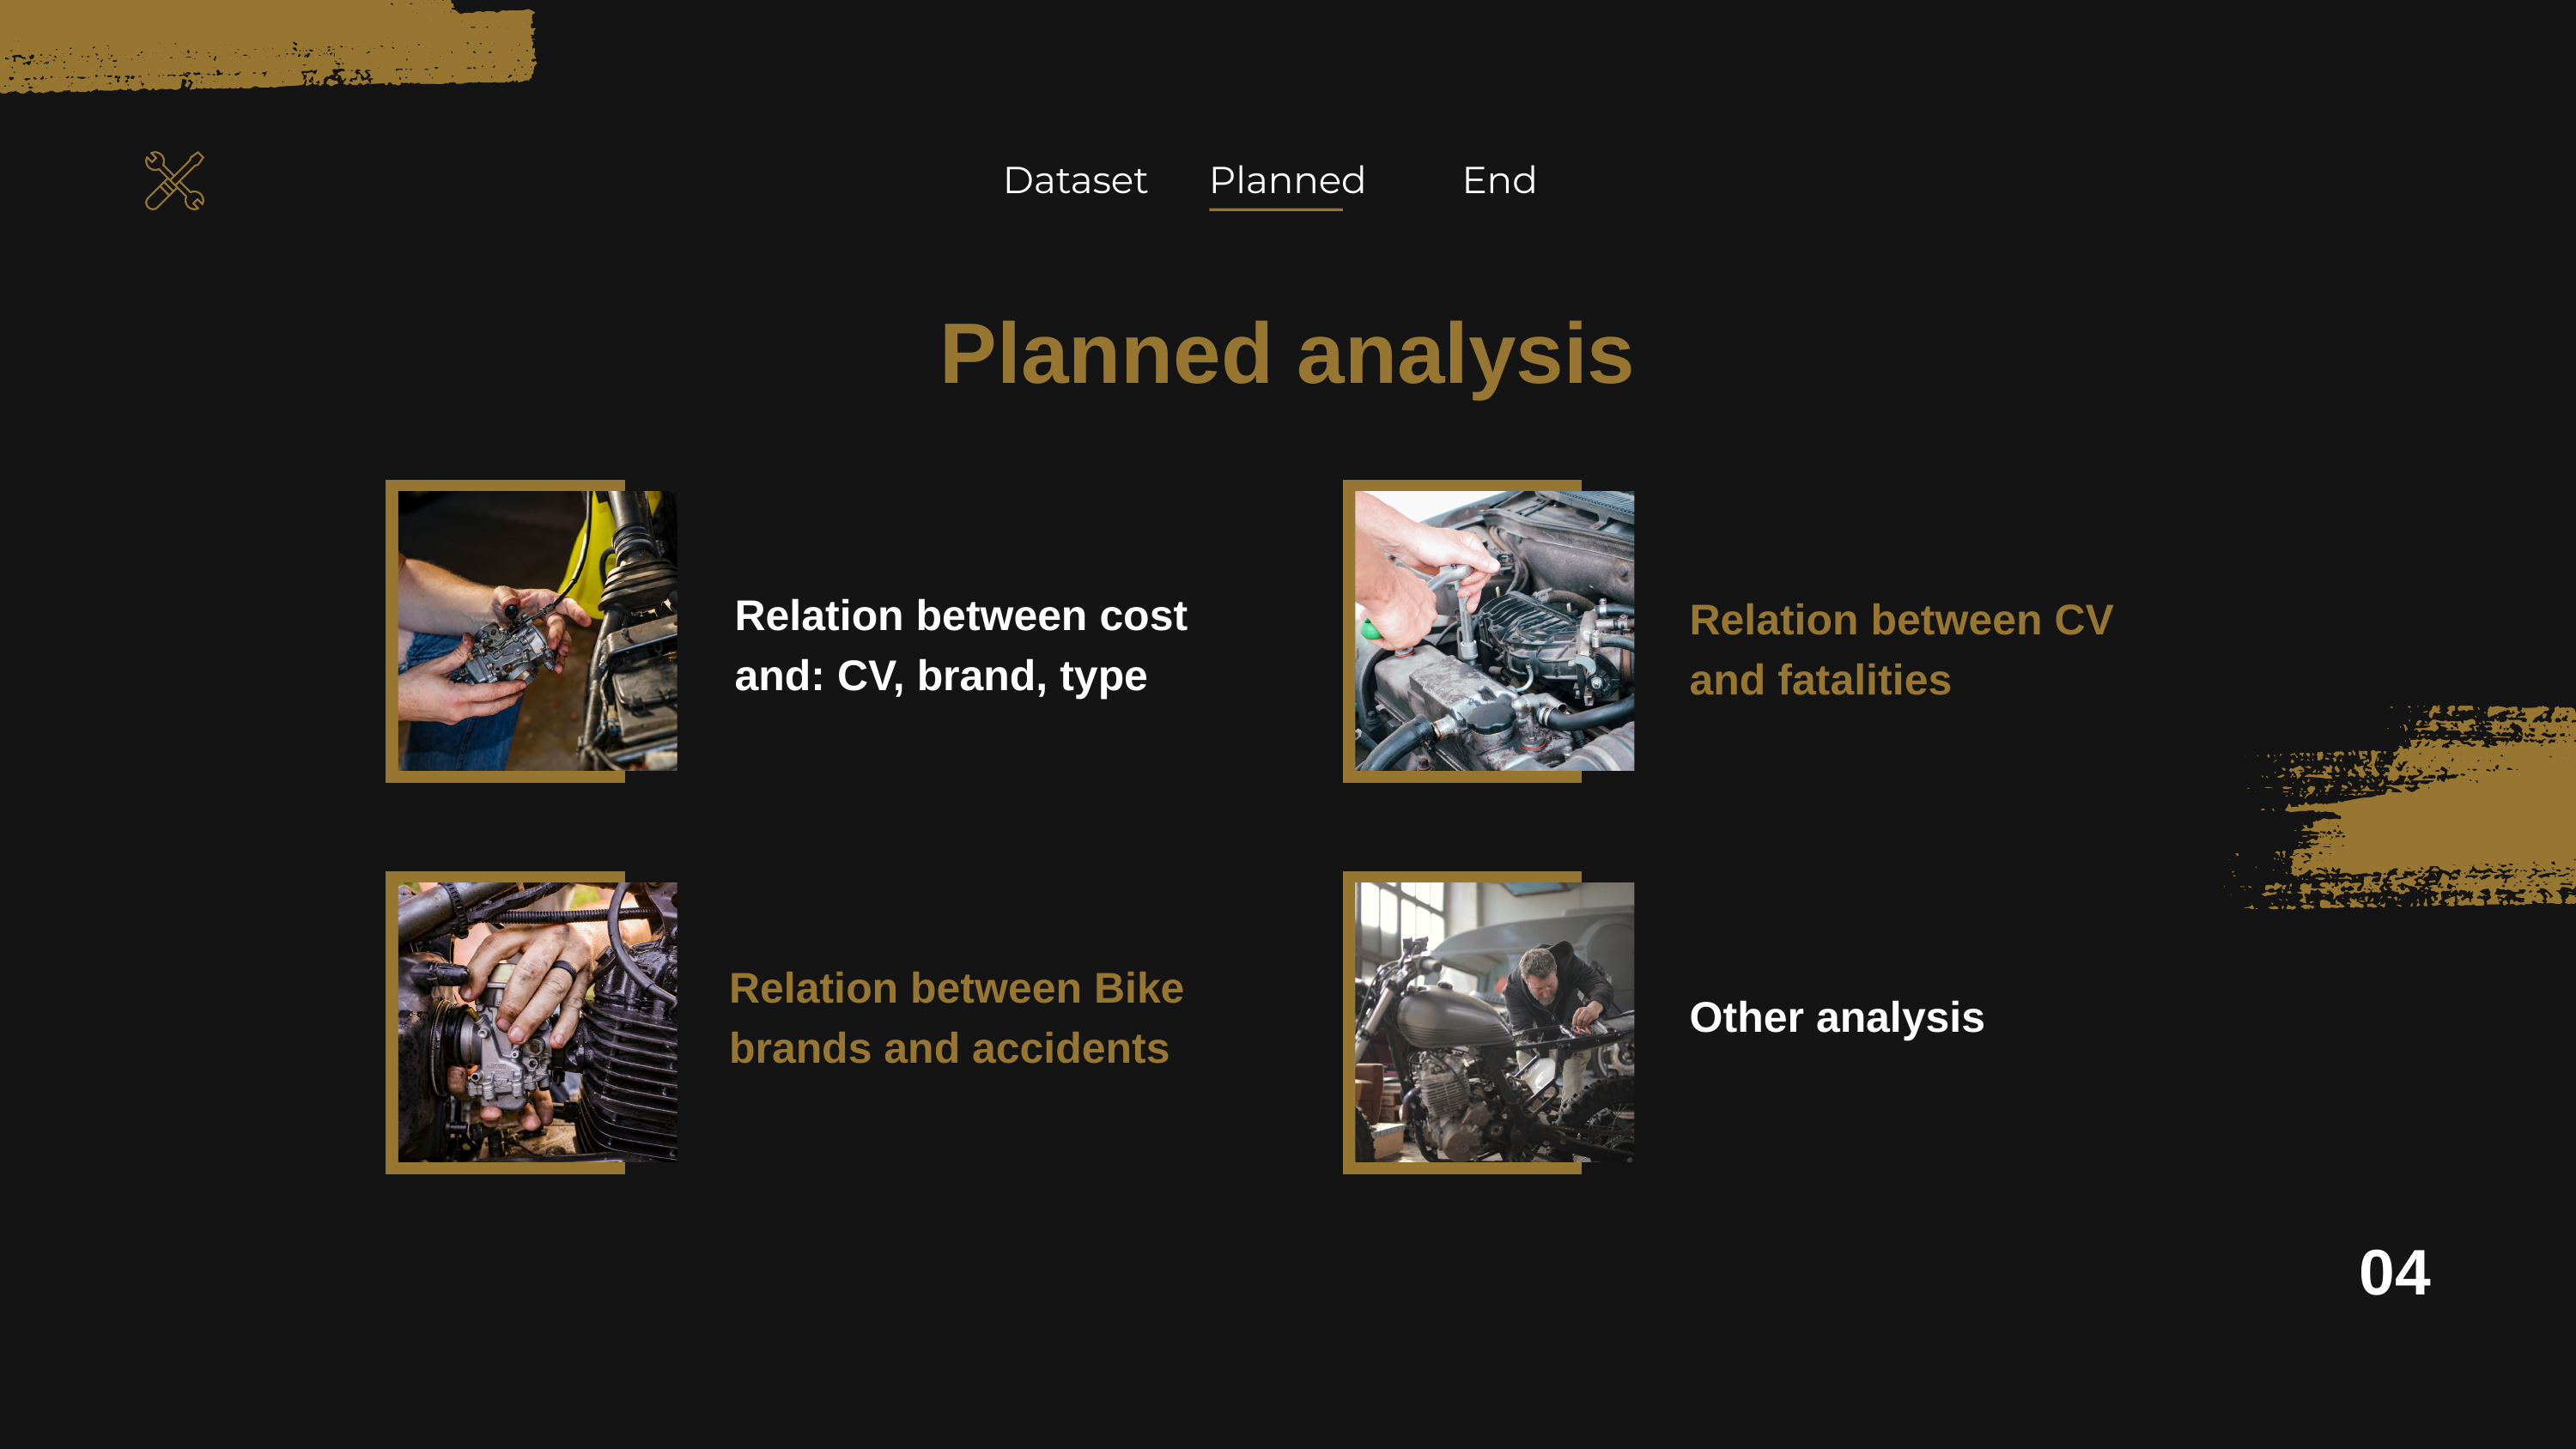

Dataset
Planned
End

Planned analysis

Relation between cost and: CV, brand, type
Relation between CV and fatalities

Relation between Bike brands and accidents
Other analysis
04